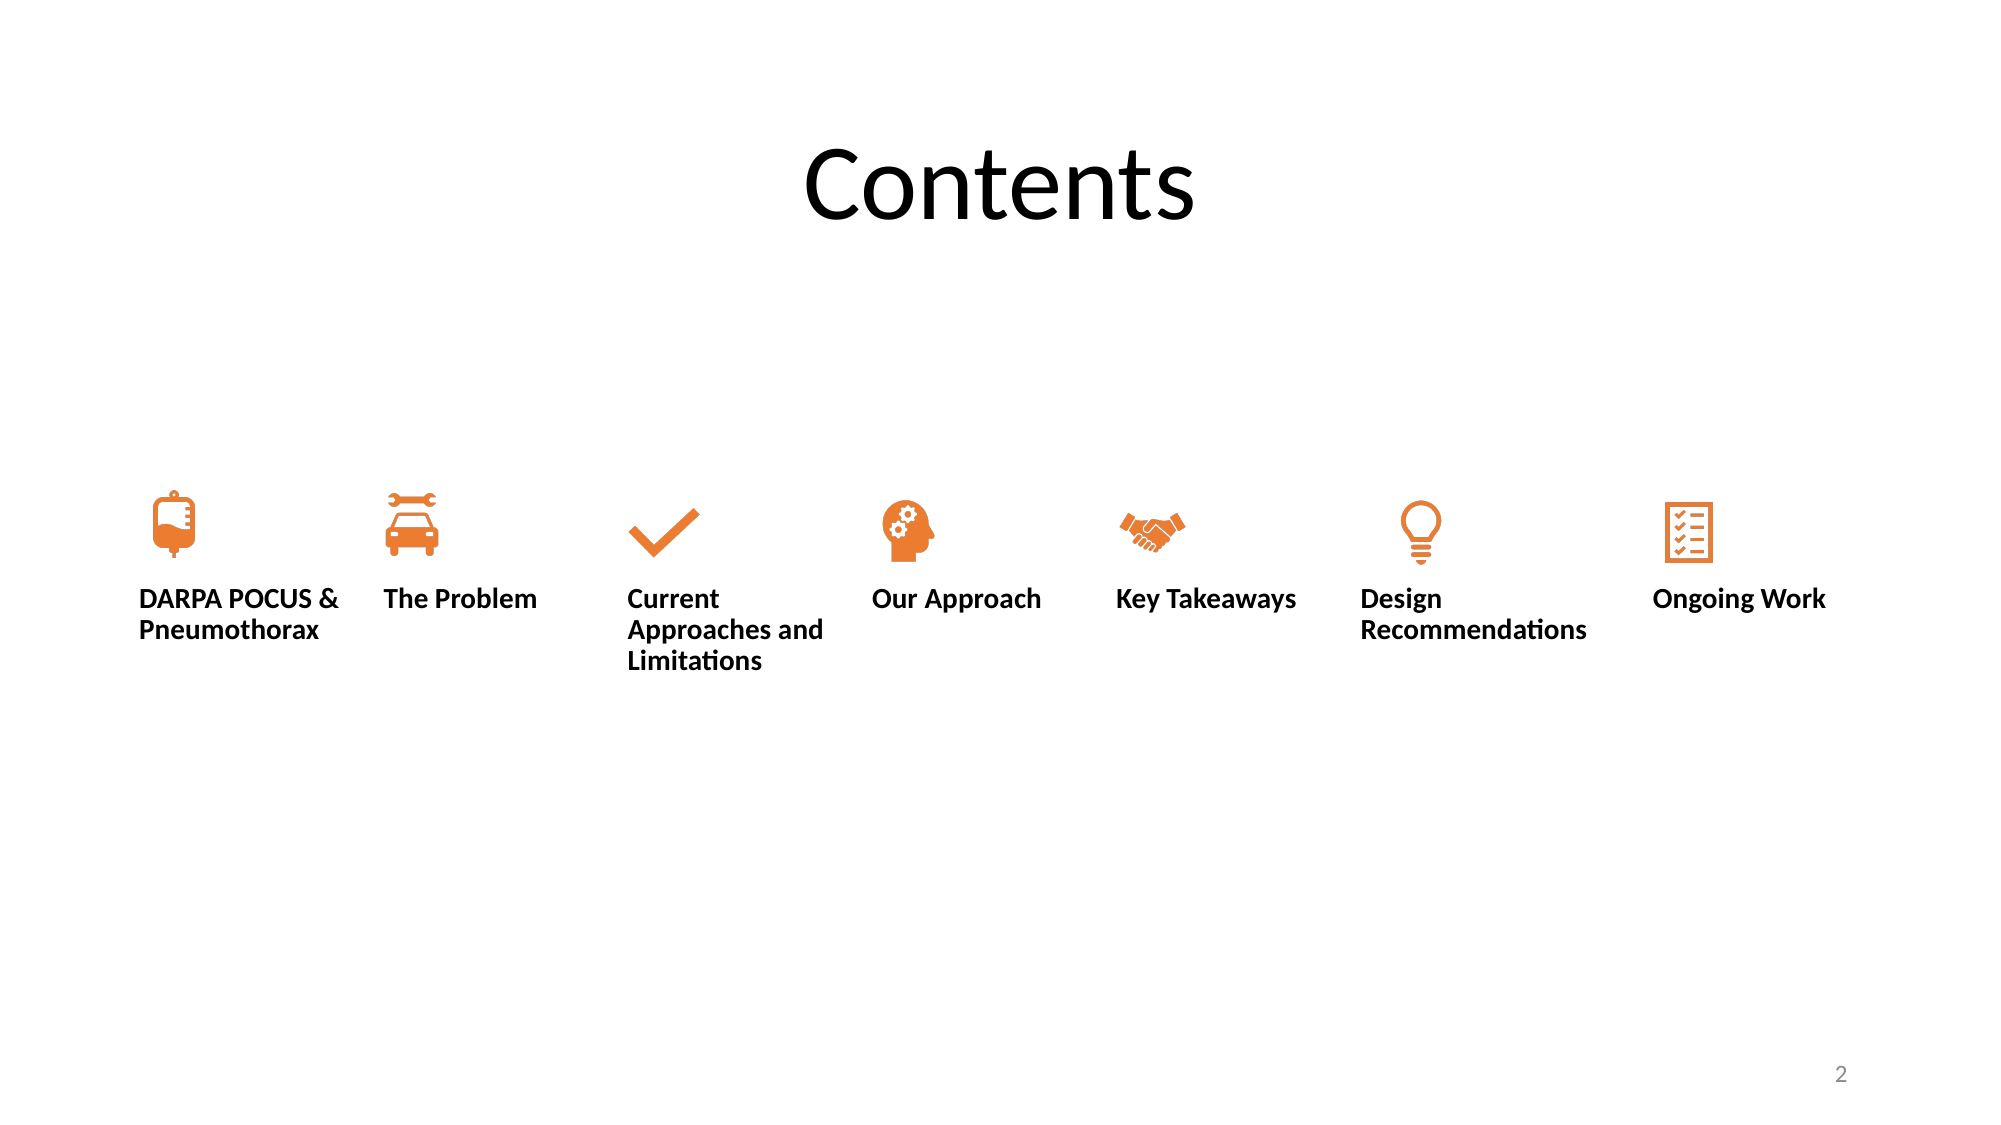

# Contents
DARPA POCUS & Pneumothorax
The Problem
Current Approaches and Limitations
Our Approach

Key Takeaways
Design Recommendations
Ongoing Work
2